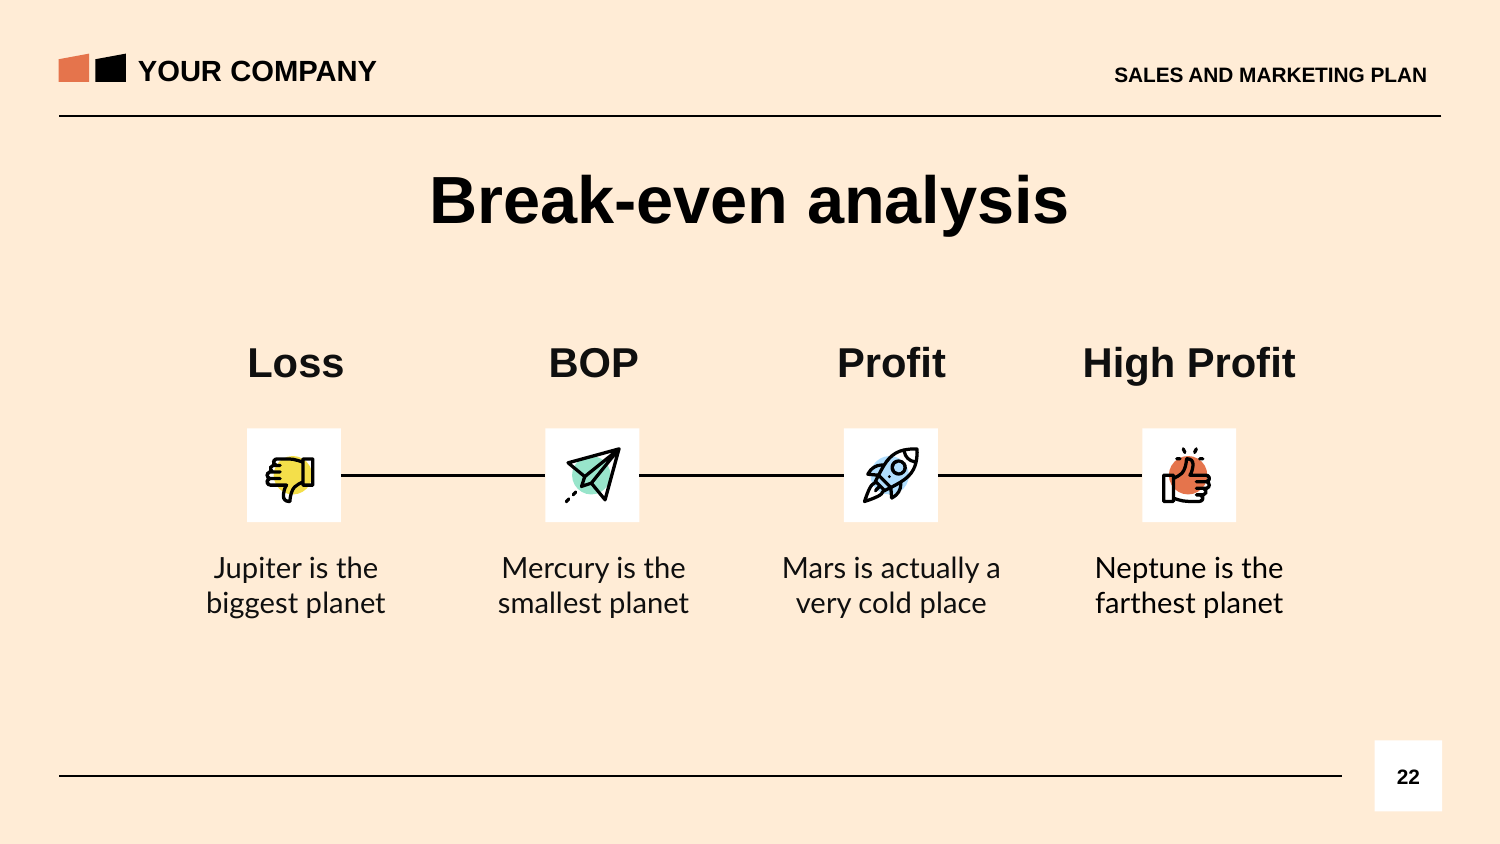

YOUR COMPANY
# SALES AND MARKETING PLAN

Break-even analysis
Loss
BOP
Profit
High Profit

Jupiter is the biggest planet
Mercury is the smallest planet
Mars is actually a very cold place
Neptune is the farthest planet
22